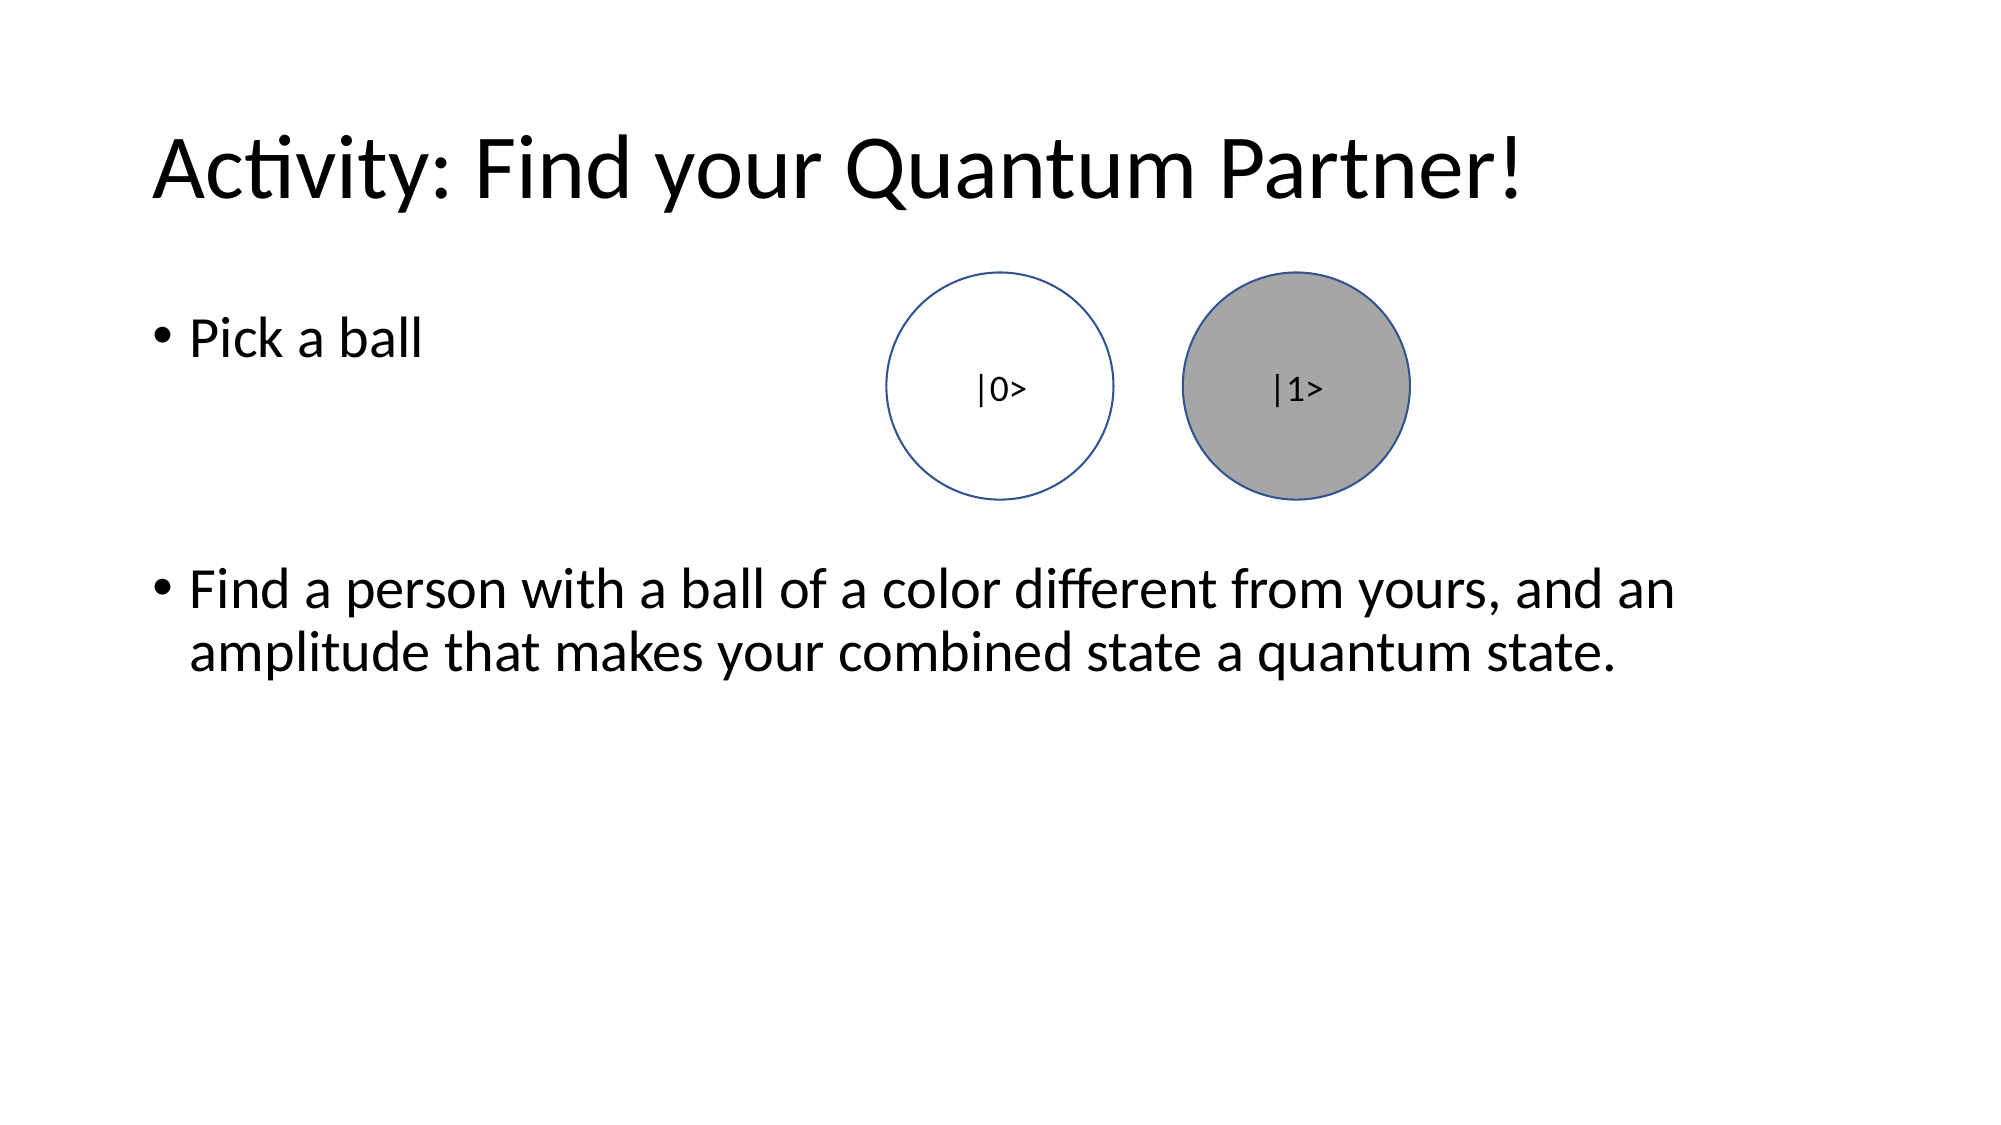

# Activity: Find your Quantum Partner!
|0>
|1>
Pick a ball

Find a person with a ball of a color different from yours, and an amplitude that makes your combined state a quantum state.